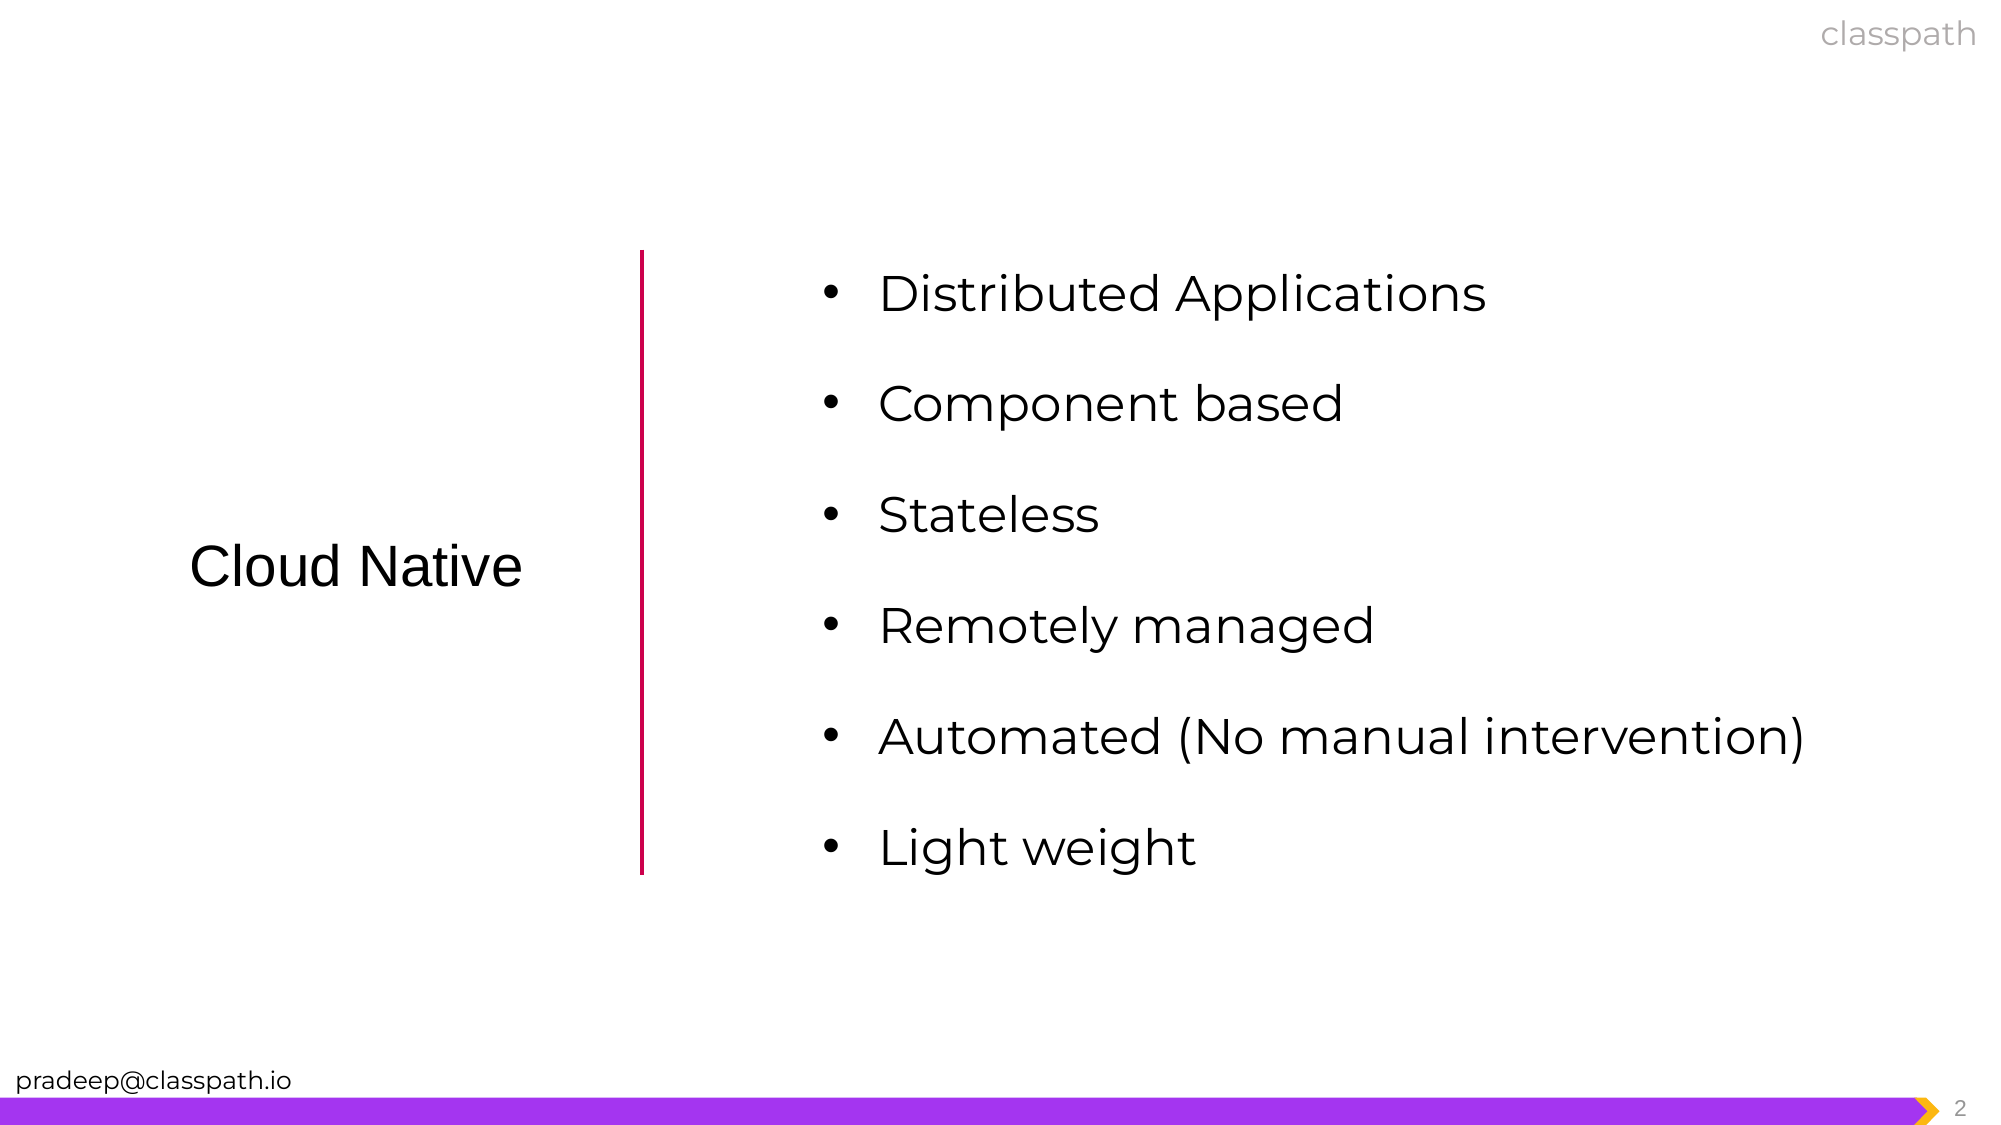

Distributed Applications
Component based
Stateless
Remotely managed
Automated (No manual intervention)
Light weight
# Cloud Native
2